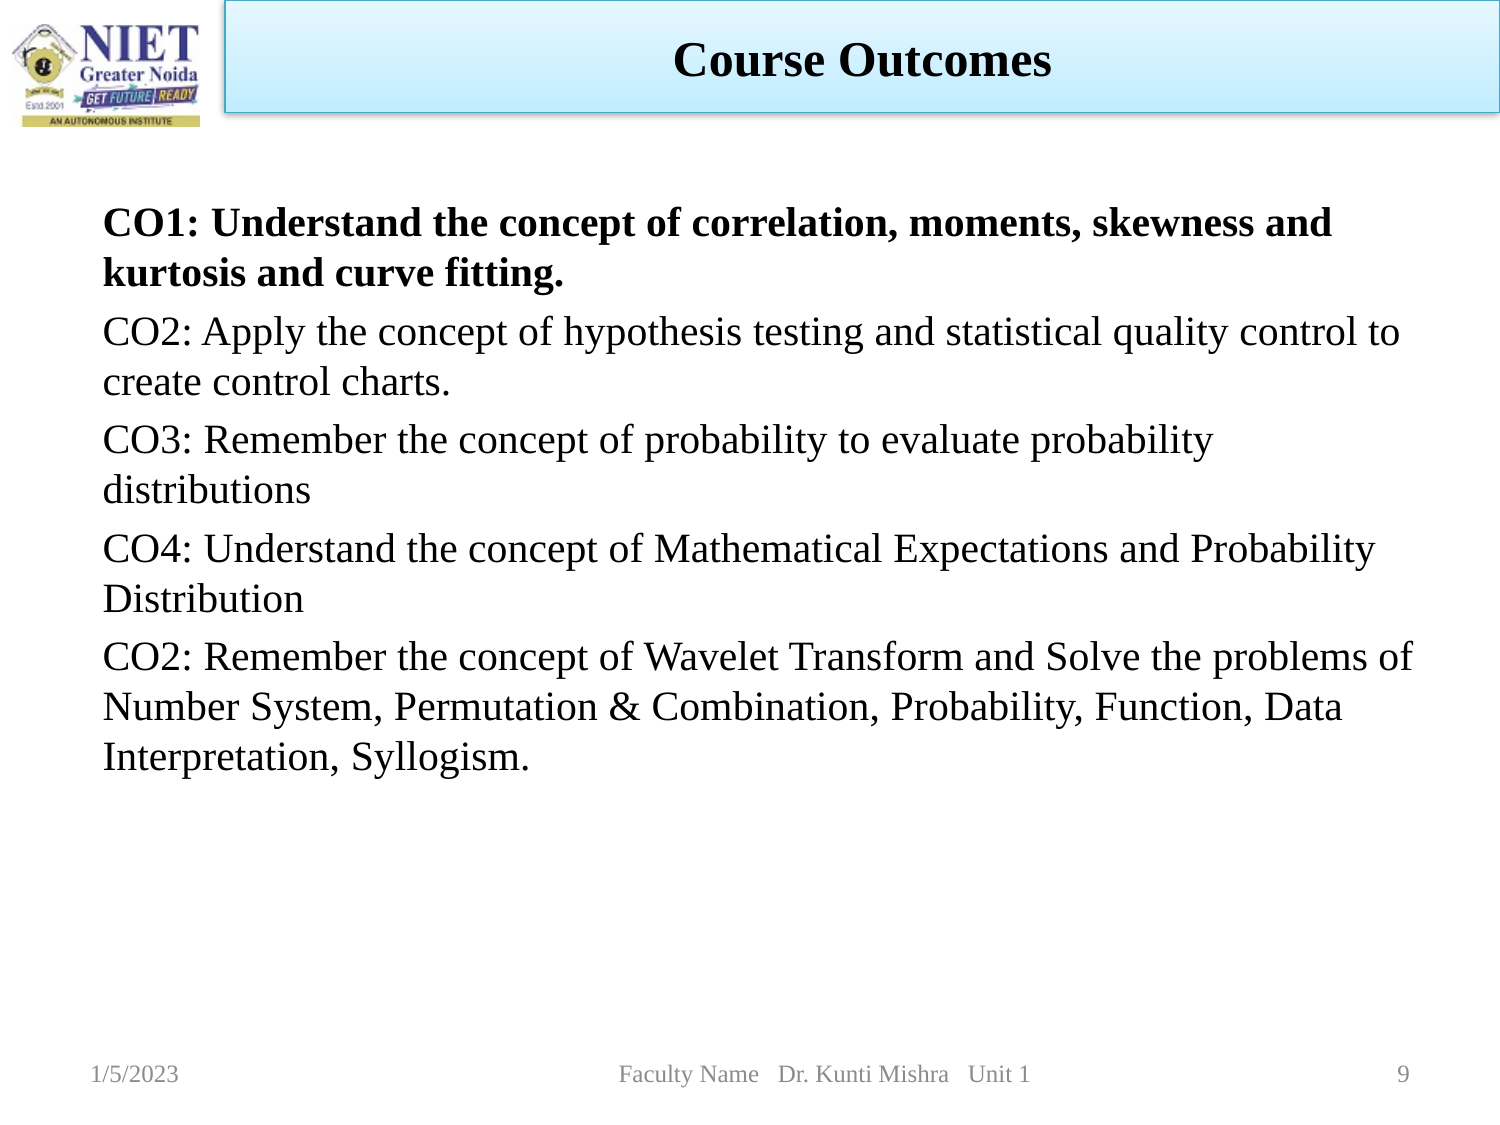

Course Outcomes
CO1: Understand the concept of correlation, moments, skewness and kurtosis and curve fitting.
CO2: Apply the concept of hypothesis testing and statistical quality control to create control charts.
CO3: Remember the concept of probability to evaluate probability distributions
CO4: Understand the concept of Mathematical Expectations and Probability Distribution
CO2: Remember the concept of Wavelet Transform and Solve the problems of Number System, Permutation & Combination, Probability, Function, Data Interpretation, Syllogism.

1/5/2023
Faculty Name   Dr. Kunti Mishra   Unit 1
9